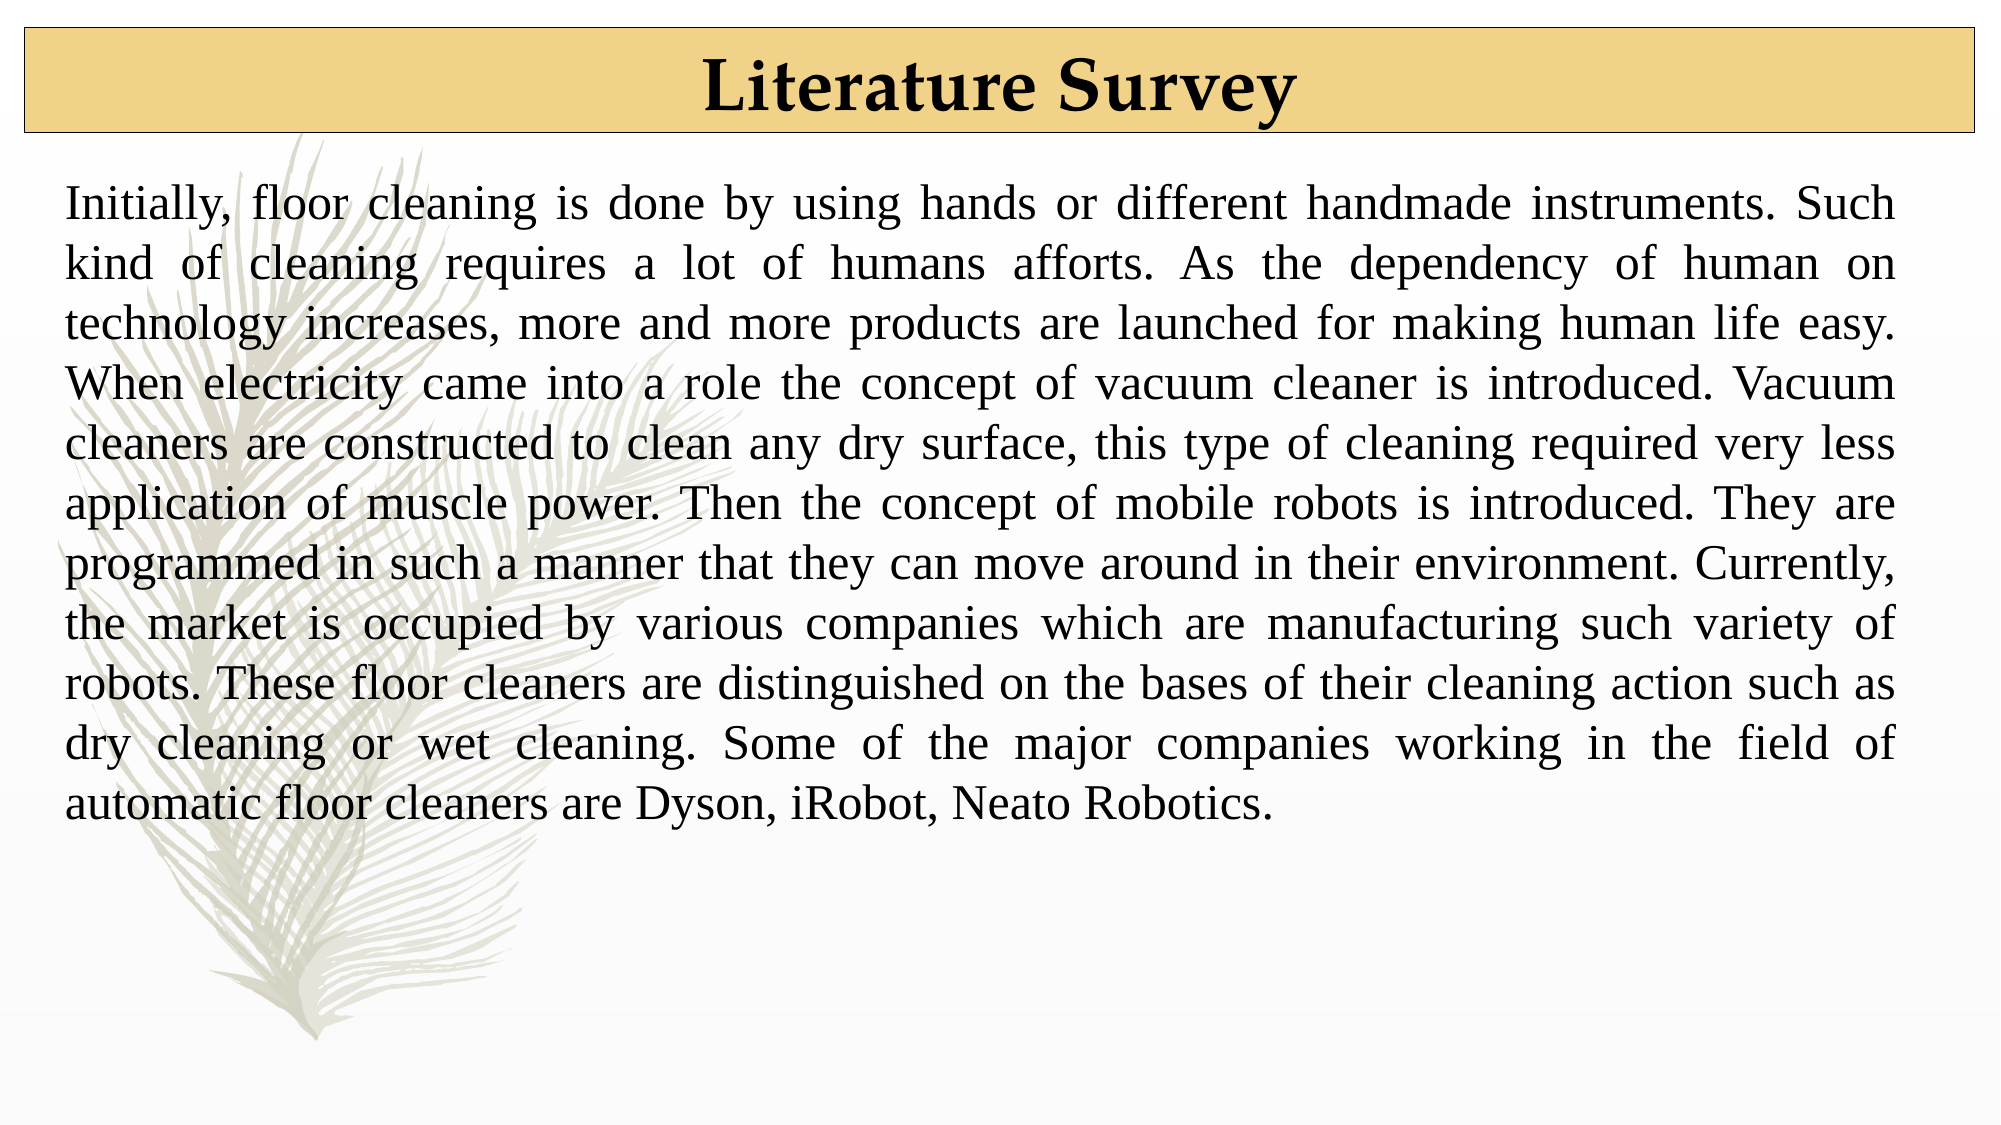

Literature Survey
Initially, floor cleaning is done by using hands or different handmade instruments. Such kind of cleaning requires a lot of humans afforts. As the dependency of human on technology increases, more and more products are launched for making human life easy. When electricity came into a role the concept of vacuum cleaner is introduced. Vacuum cleaners are constructed to clean any dry surface, this type of cleaning required very less application of muscle power. Then the concept of mobile robots is introduced. They are programmed in such a manner that they can move around in their environment. Currently, the market is occupied by various companies which are manufacturing such variety of robots. These floor cleaners are distinguished on the bases of their cleaning action such as dry cleaning or wet cleaning. Some of the major companies working in the field of automatic floor cleaners are Dyson, iRobot, Neato Robotics.